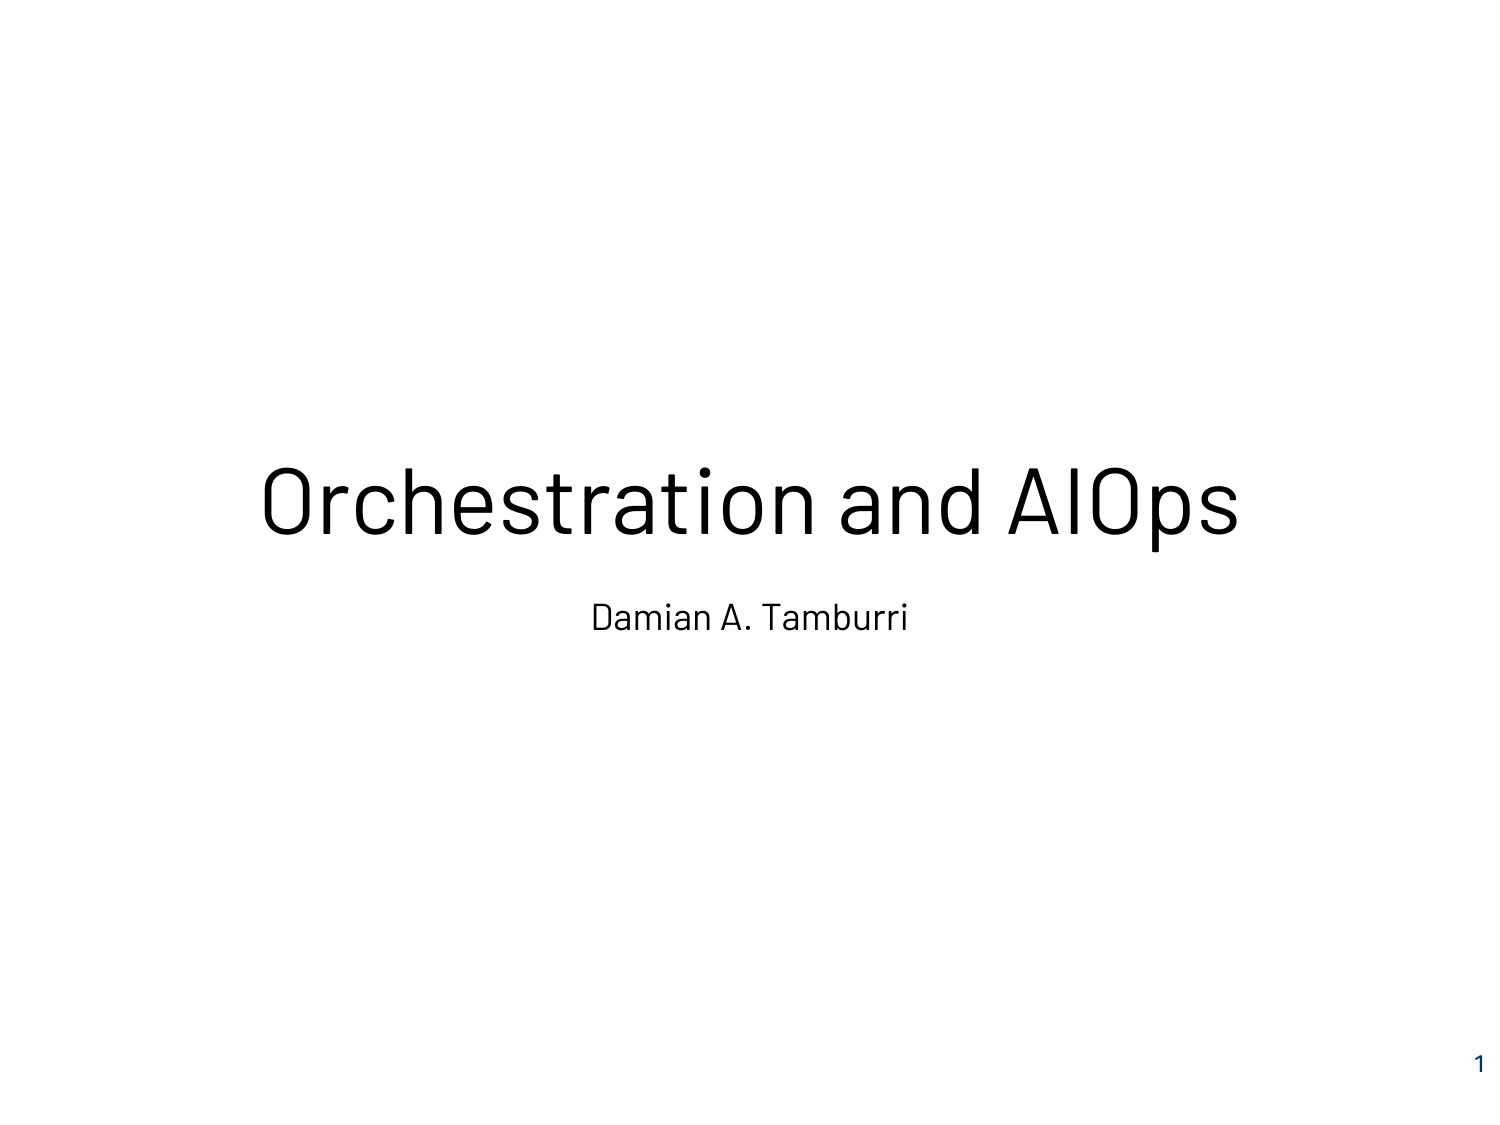

# Orchestration and AIOps
Damian A. Tamburri
1